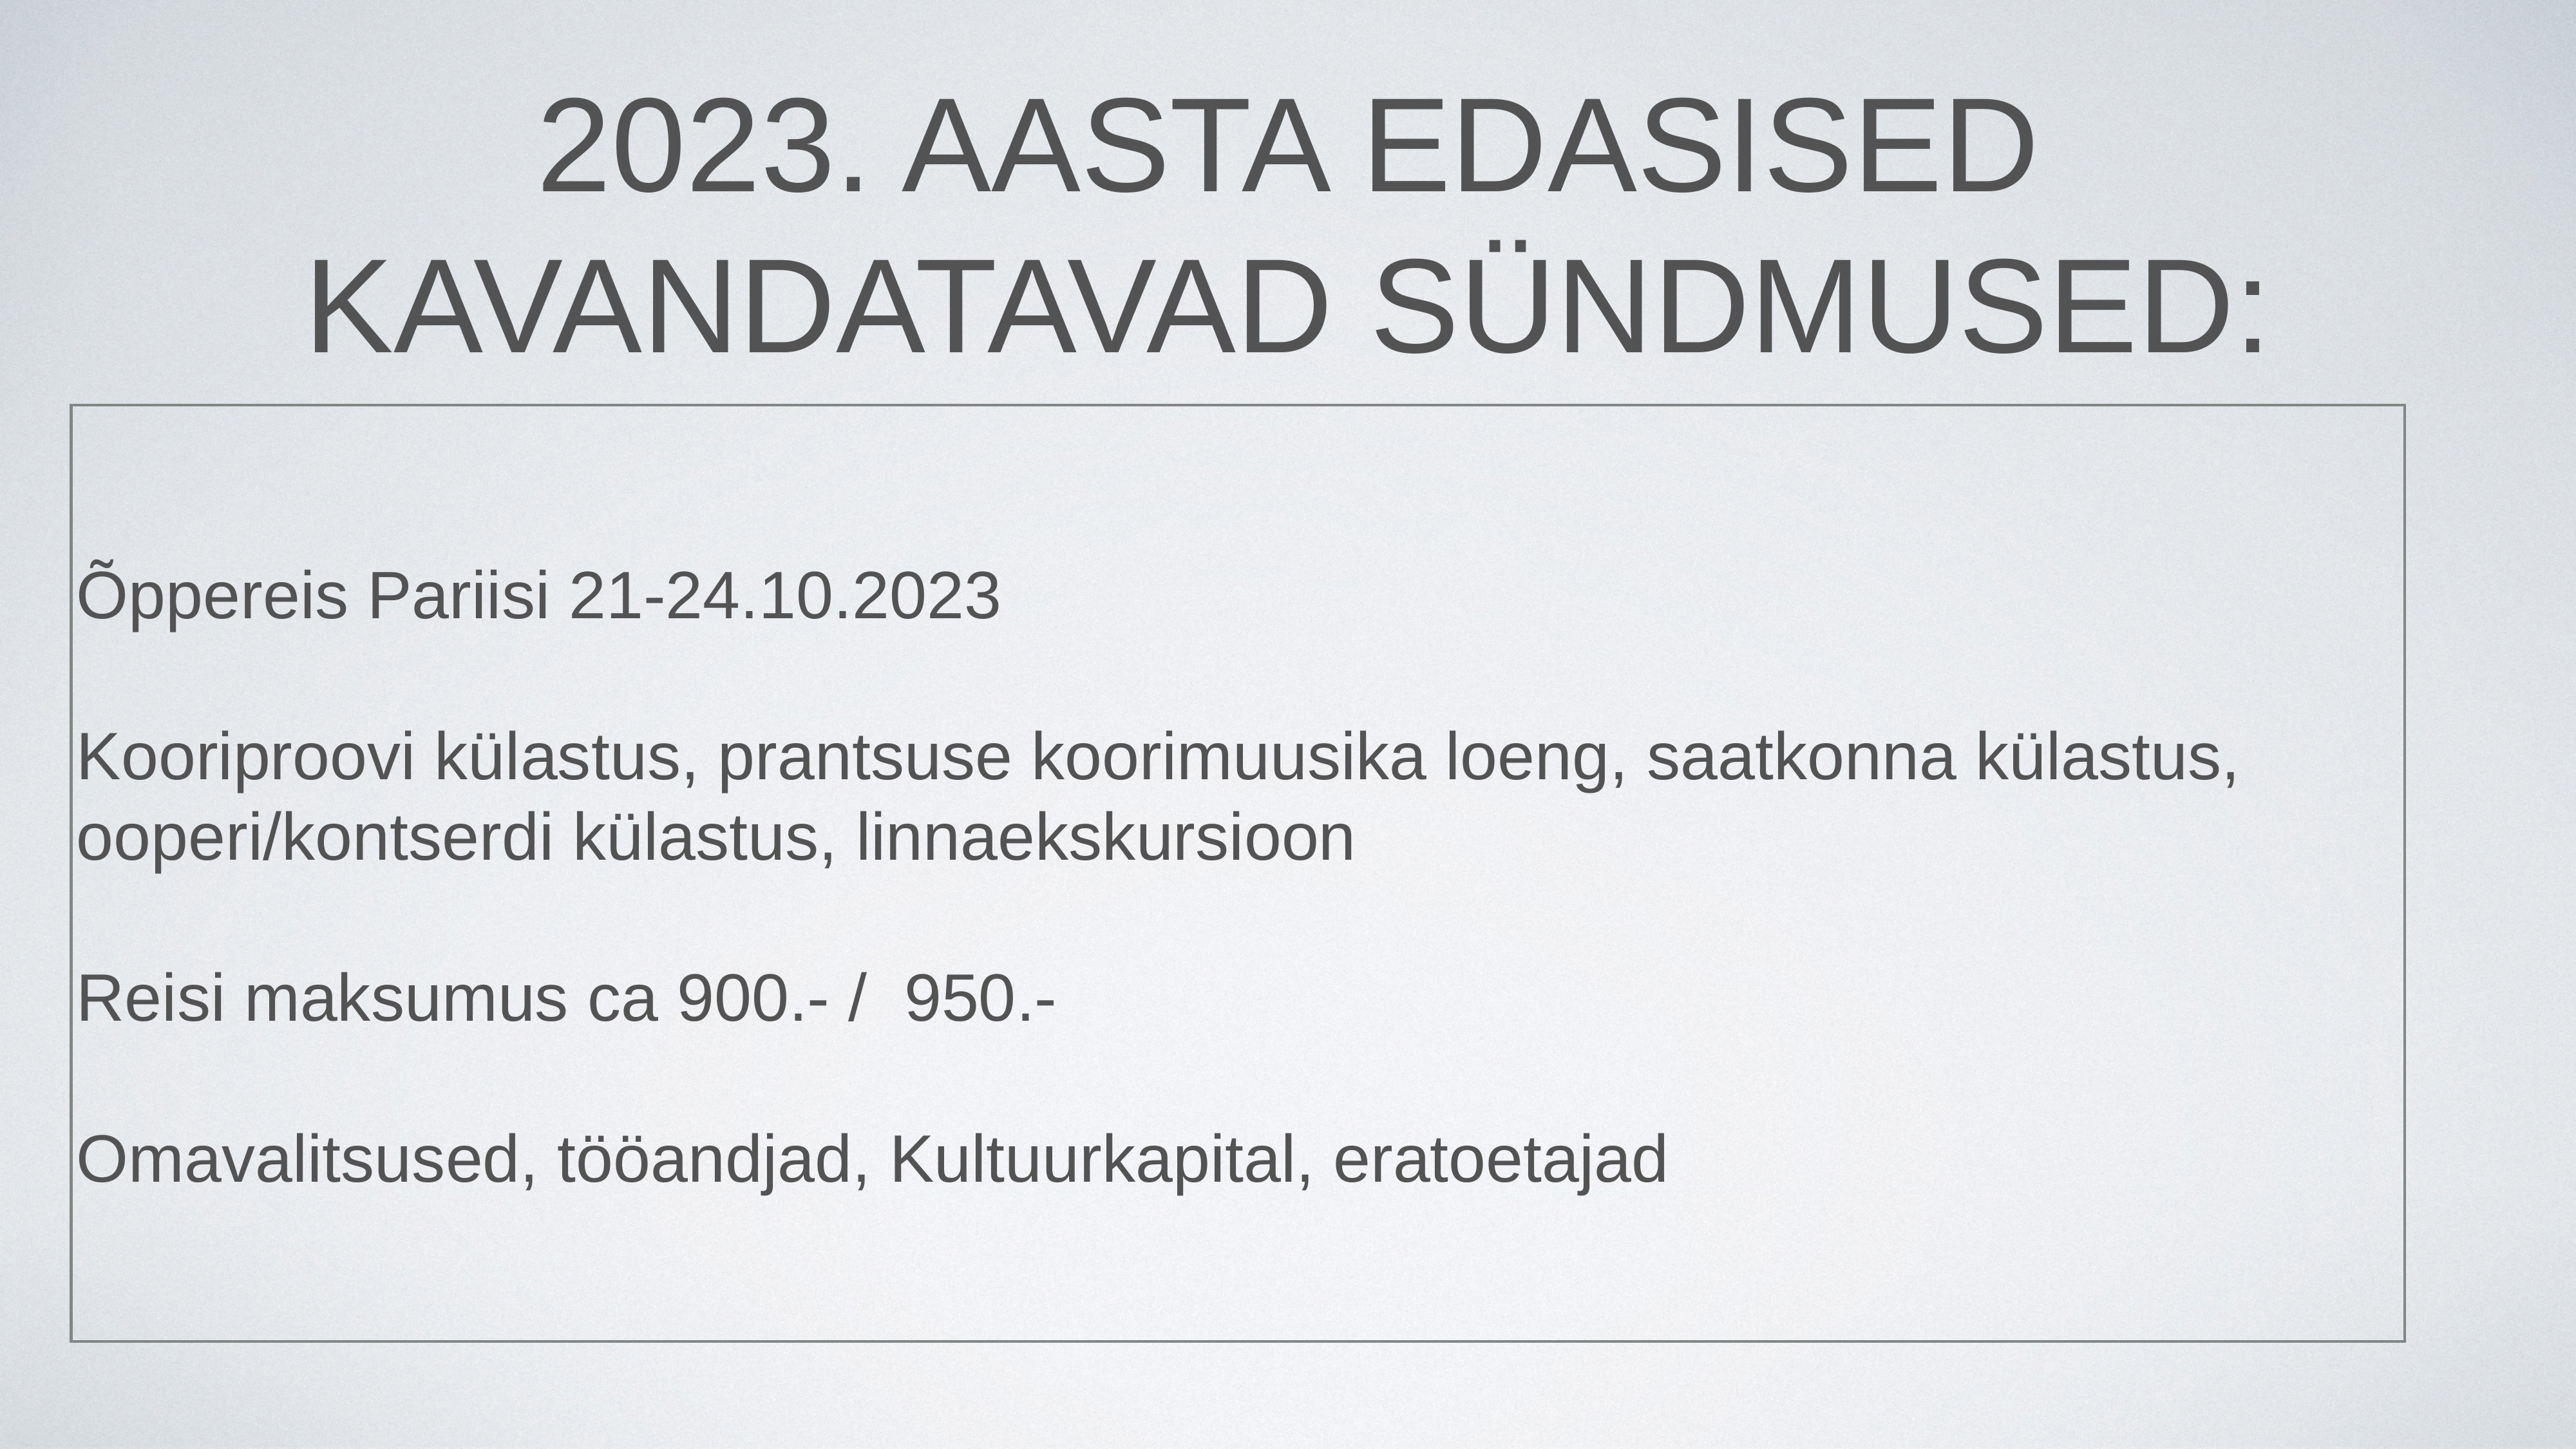

# 2023. aasta edasised kavandatavad sündmused:
Õppereis Pariisi 21-24.10.2023

Kooriproovi külastus, prantsuse koorimuusika loeng, saatkonna külastus, ooperi/kontserdi külastus, linnaekskursioon

Reisi maksumus ca 900.- /  950.-

Omavalitsused, tööandjad, Kultuurkapital, eratoetajad